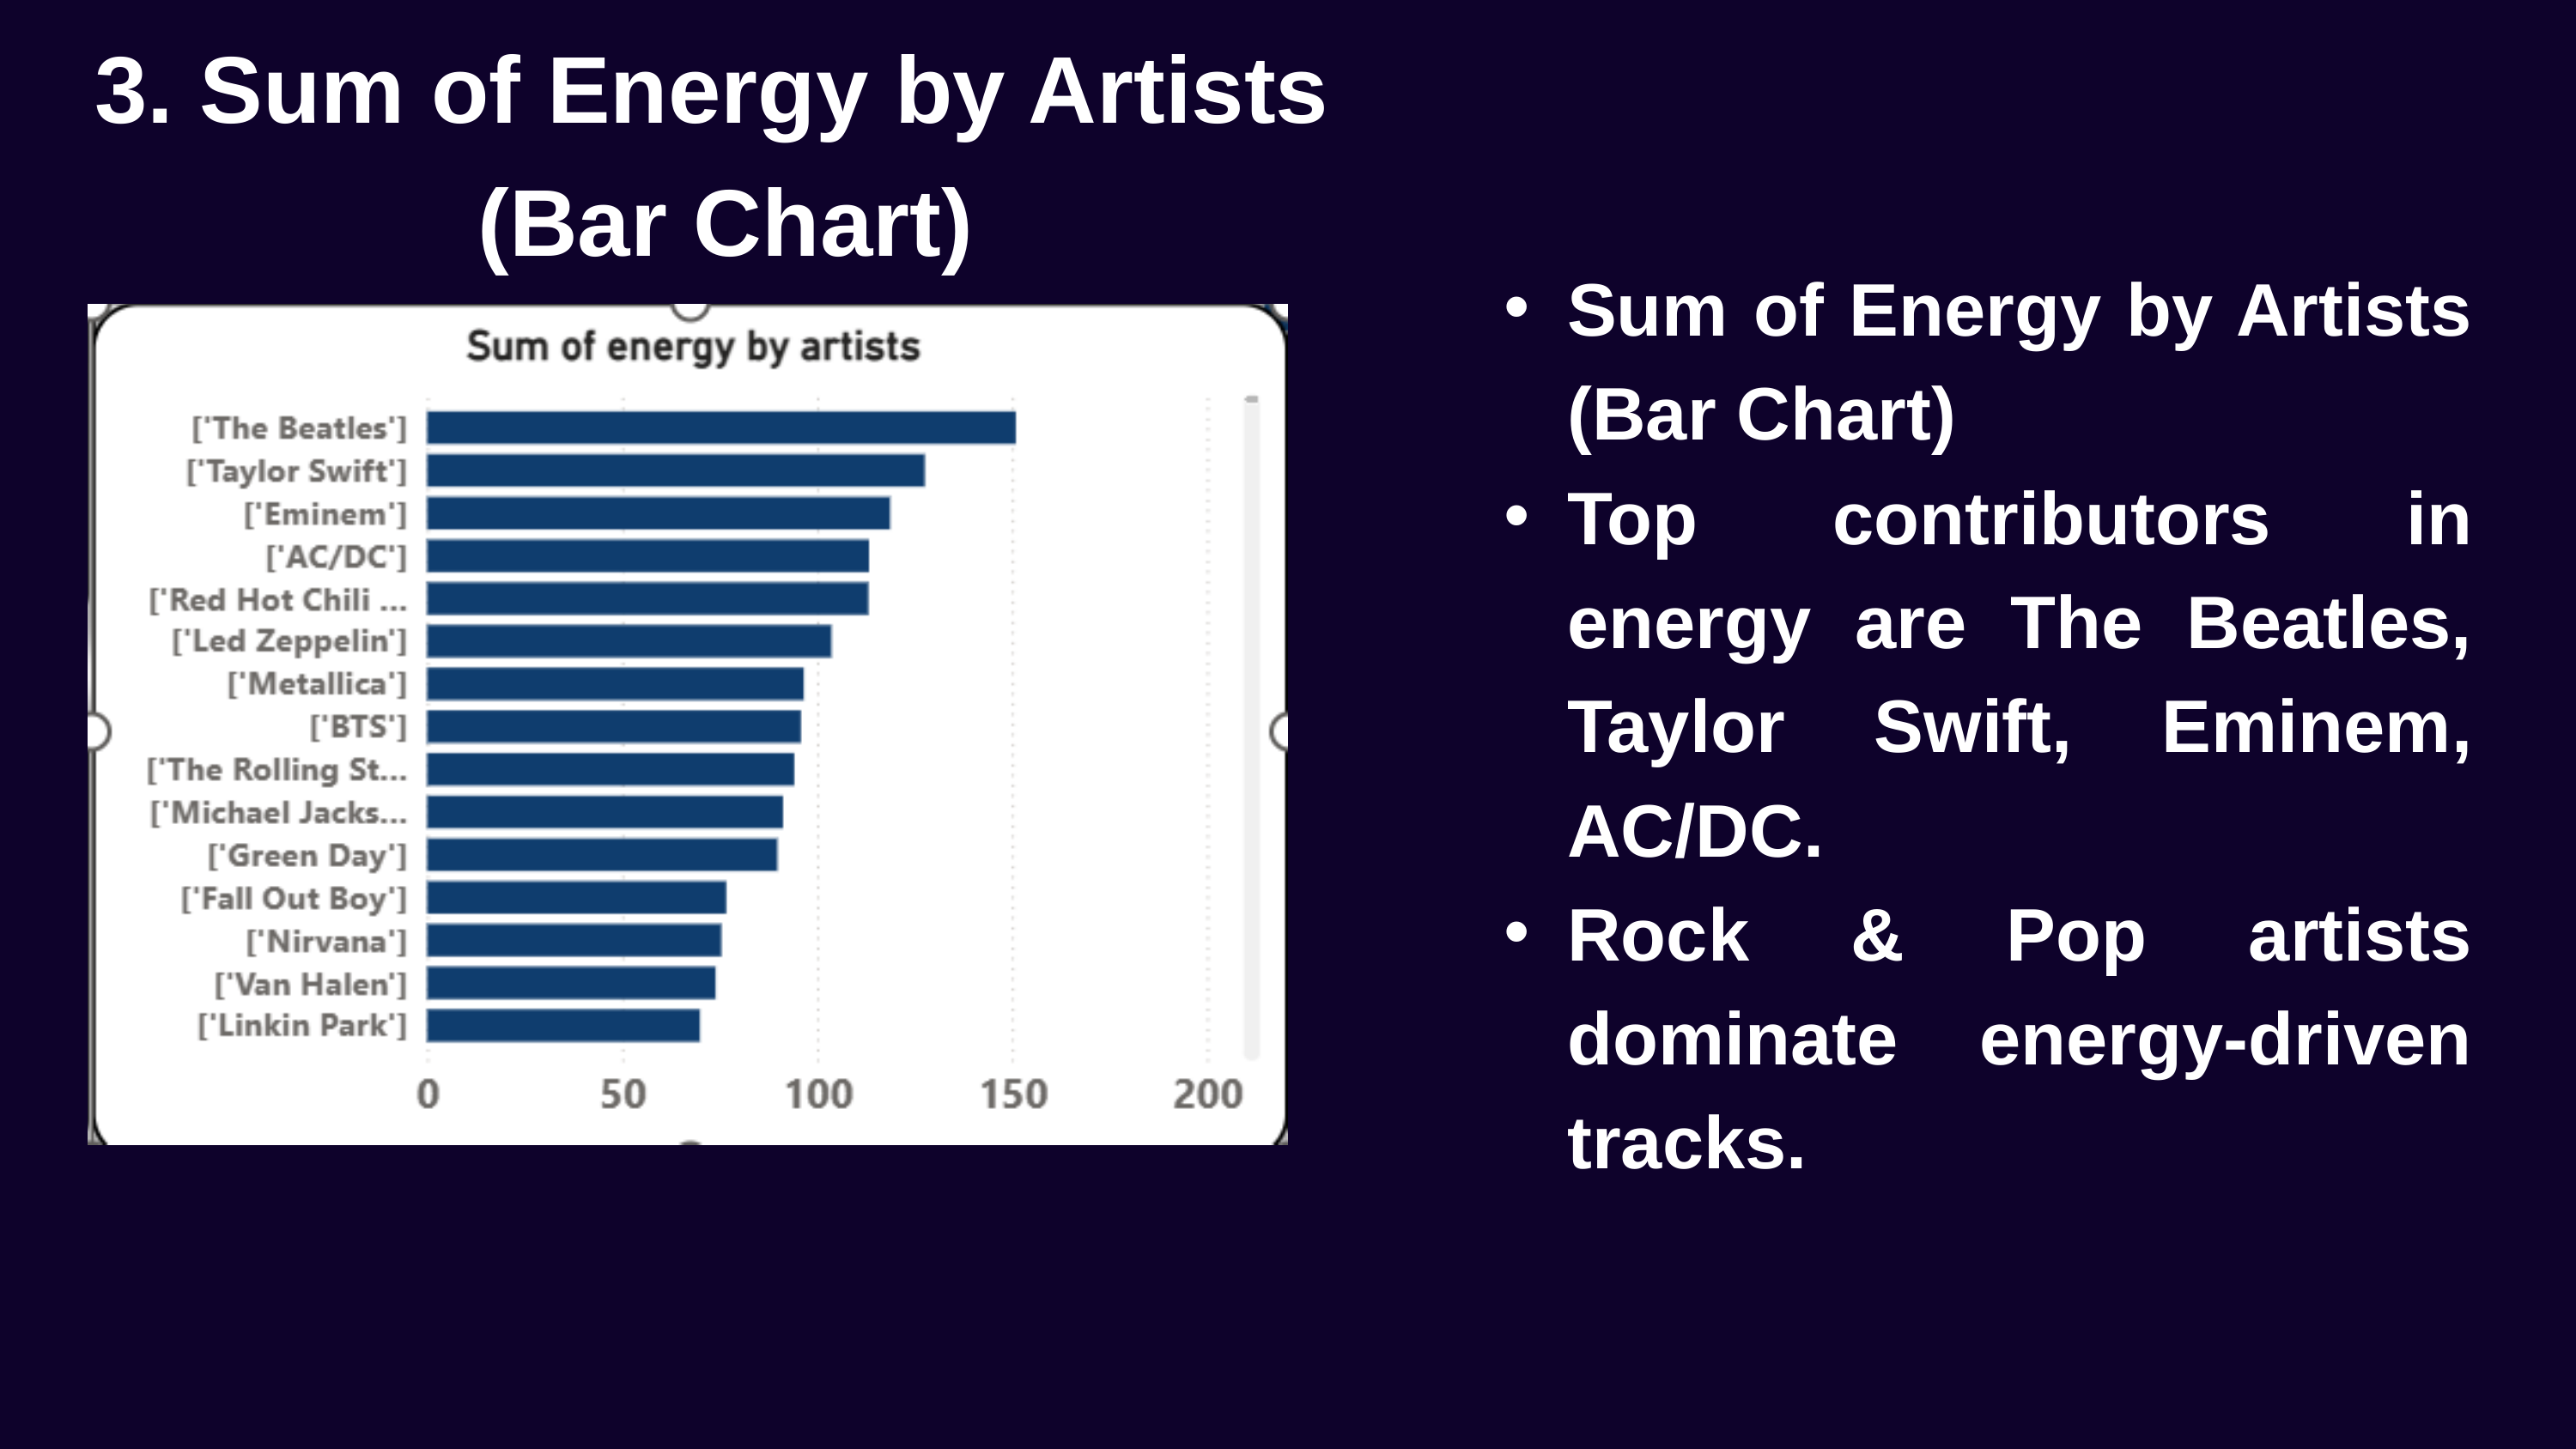

3. Sum of Energy by Artists
(Bar Chart)
Sum of Energy by Artists (Bar Chart)
Top contributors in energy are The Beatles, Taylor Swift, Eminem, AC/DC.
Rock & Pop artists dominate energy-driven tracks.